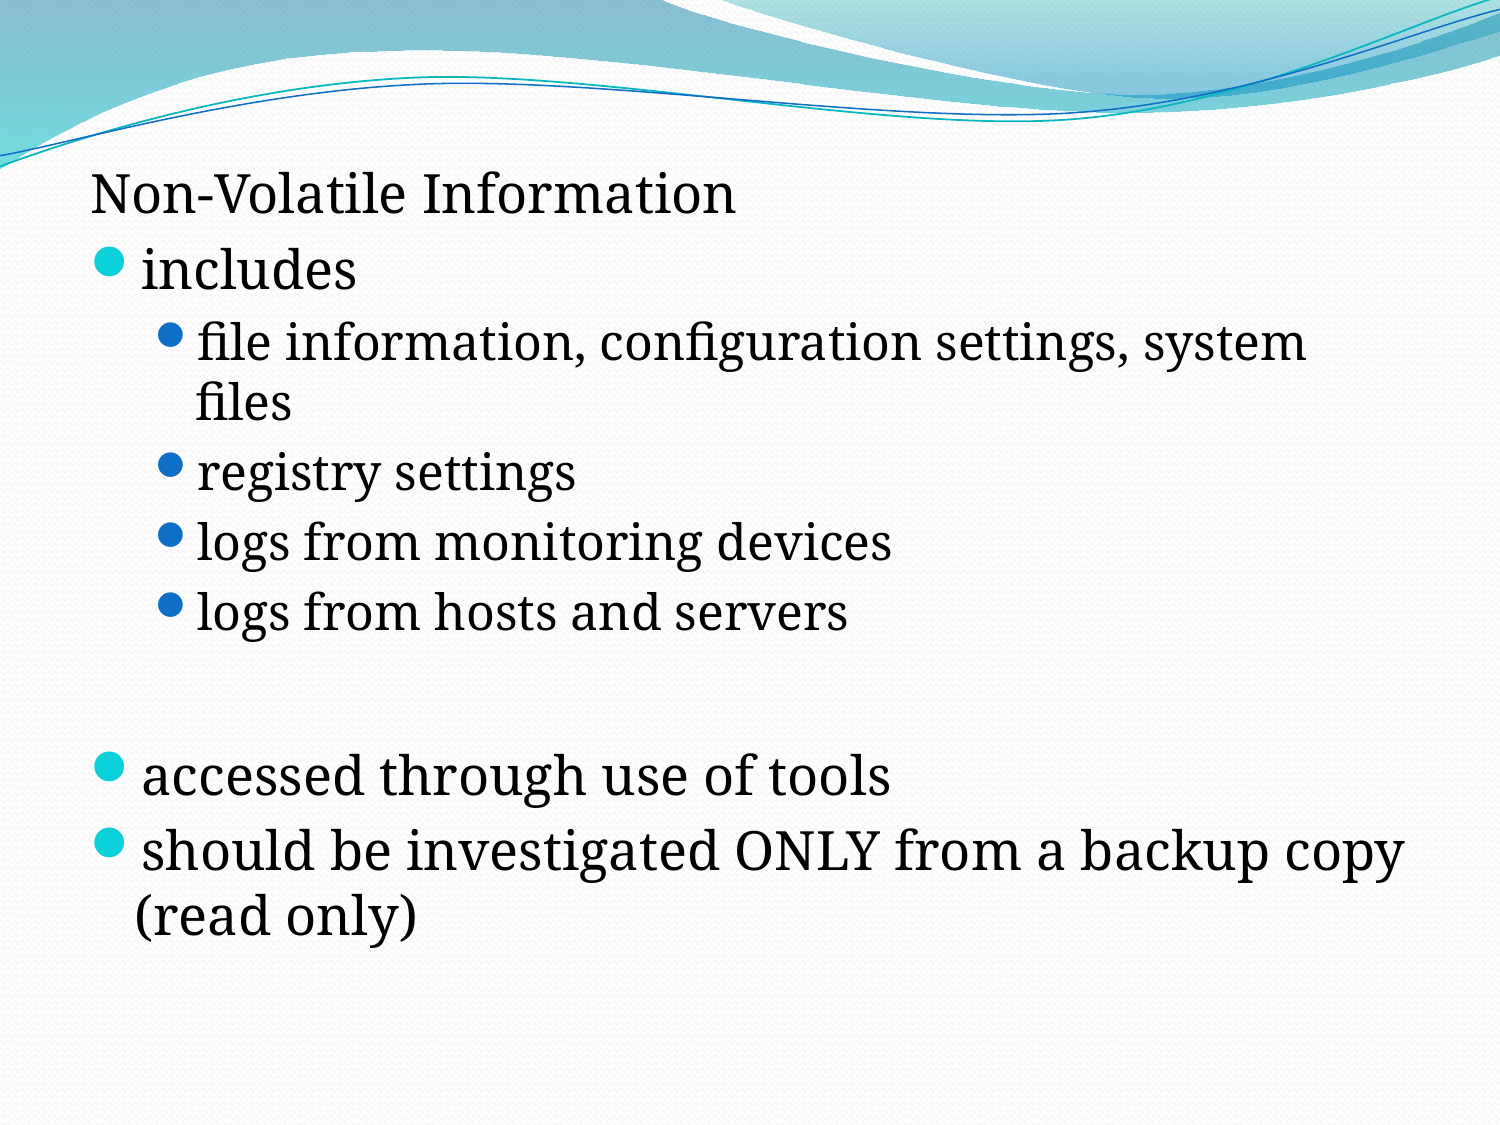

Non-Volatile Information
includes
file information, configuration settings, system files
registry settings
logs from monitoring devices
logs from hosts and servers

accessed through use of tools
should be investigated ONLY from a backup copy (read only)